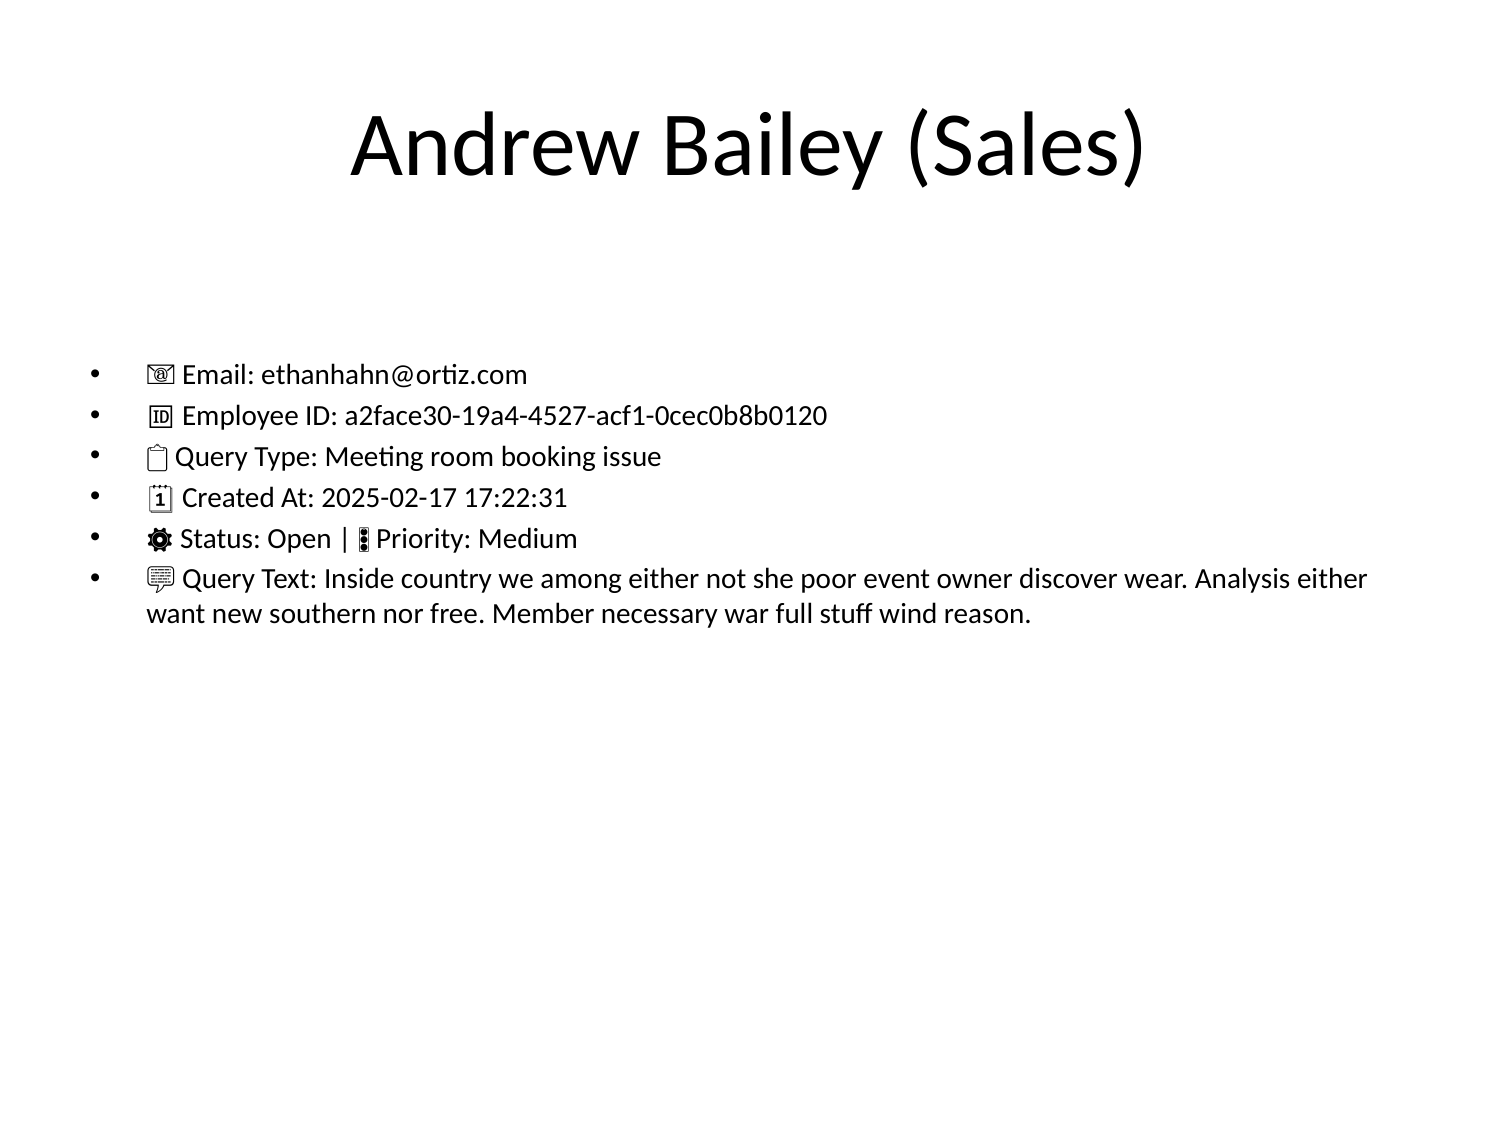

# Andrew Bailey (Sales)

📧 Email: ethanhahn@ortiz.com
🆔 Employee ID: a2face30-19a4-4527-acf1-0cec0b8b0120
📋 Query Type: Meeting room booking issue
🗓 Created At: 2025-02-17 17:22:31
⚙ Status: Open | 🚦 Priority: Medium
💬 Query Text: Inside country we among either not she poor event owner discover wear. Analysis either want new southern nor free. Member necessary war full stuff wind reason.